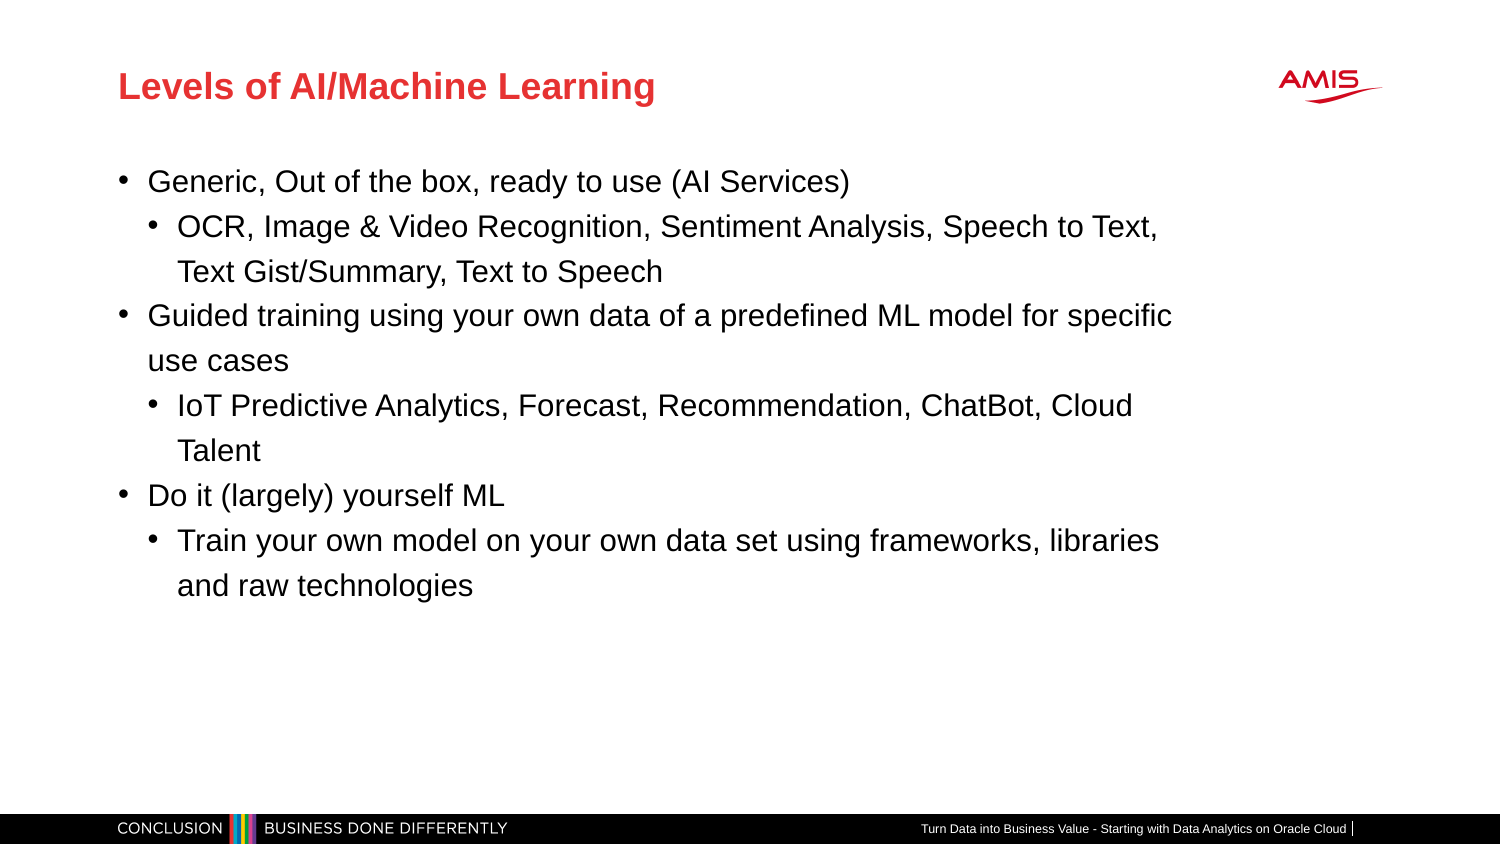

# Levels of AI/Machine Learning
Generic, Out of the box, ready to use (AI Services)
OCR, Image & Video Recognition, Sentiment Analysis, Speech to Text, Text Gist/Summary, Text to Speech
Guided training using your own data of a predefined ML model for specific use cases
IoT Predictive Analytics, Forecast, Recommendation, ChatBot, Cloud Talent
Do it (largely) yourself ML
Train your own model on your own data set using frameworks, libraries and raw technologies
Turn Data into Business Value - Starting with Data Analytics on Oracle Cloud